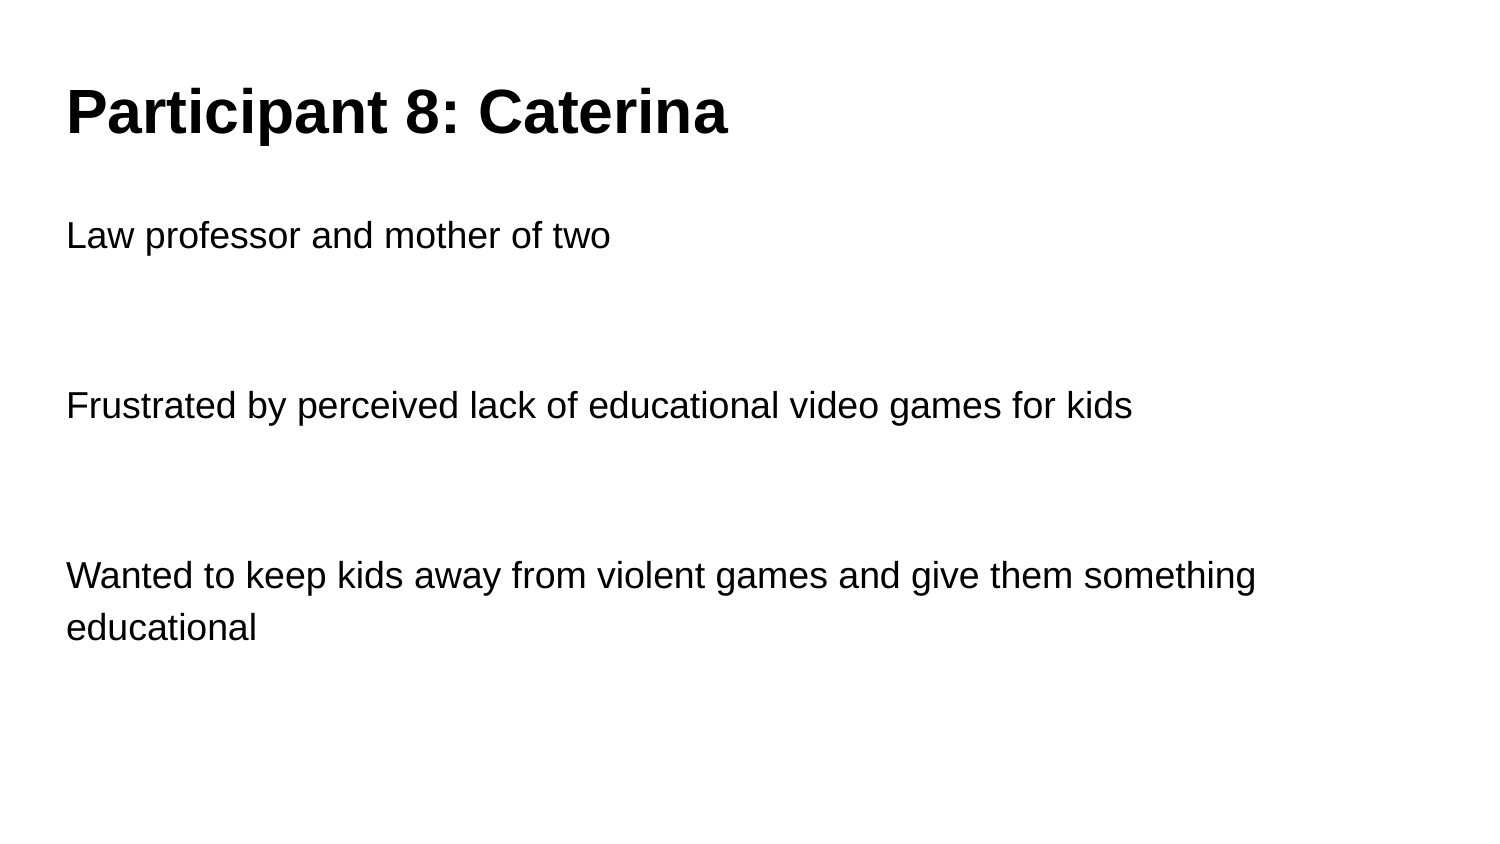

# Participant 8: Caterina
Law professor and mother of two

Frustrated by perceived lack of educational video games for kids

Wanted to keep kids away from violent games and give them something educational